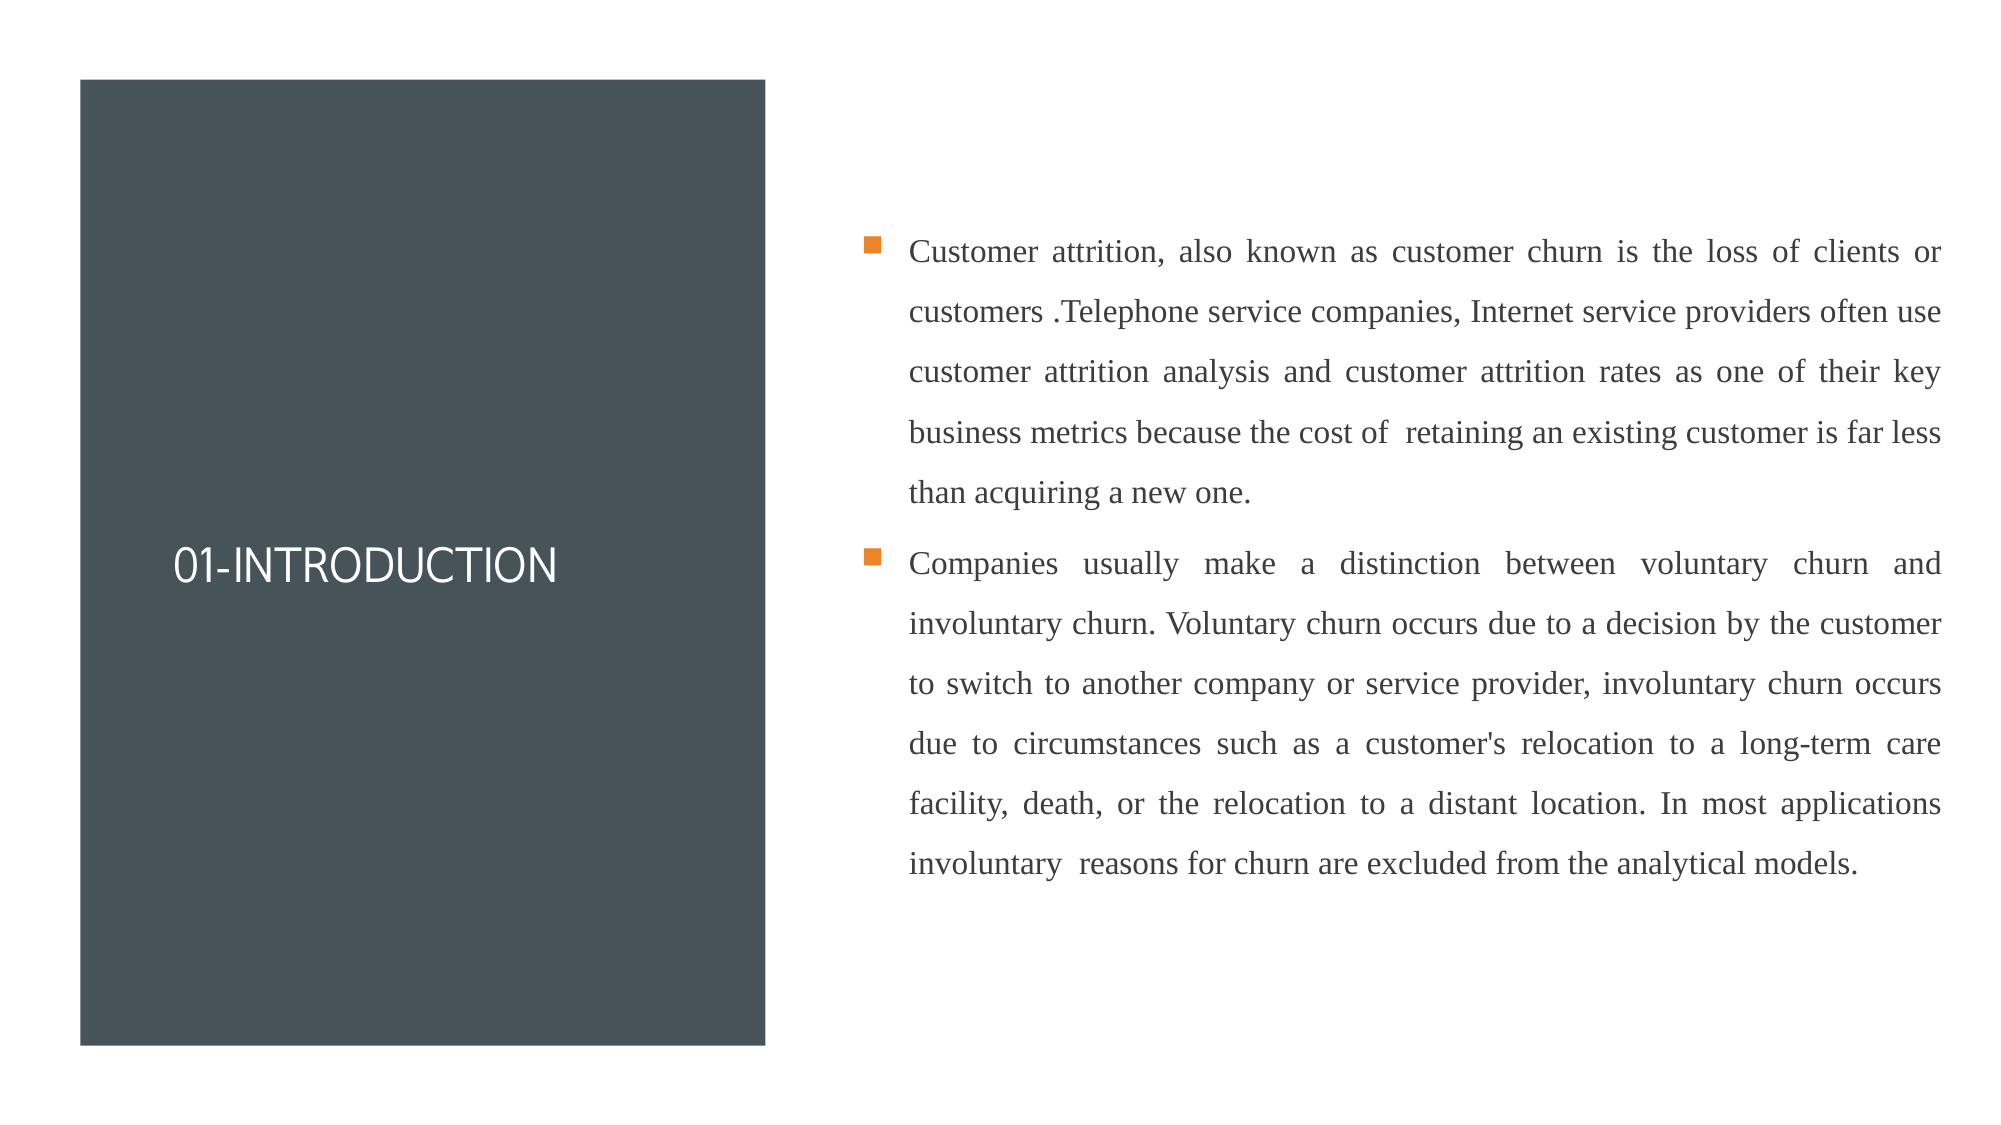

Customer attrition, also known as customer churn is the loss of clients or customers .Telephone service companies, Internet service providers often use customer attrition analysis and customer attrition rates as one of their key business metrics because the cost of  retaining an existing customer is far less than acquiring a new one.
Companies usually make a distinction between voluntary churn and involuntary churn. Voluntary churn occurs due to a decision by the customer to switch to another company or service provider, involuntary churn occurs due to circumstances such as a customer's relocation to a long-term care facility, death, or the relocation to a distant location. In most applications involuntary  reasons for churn are excluded from the analytical models.

# 01-INTRODUCTION